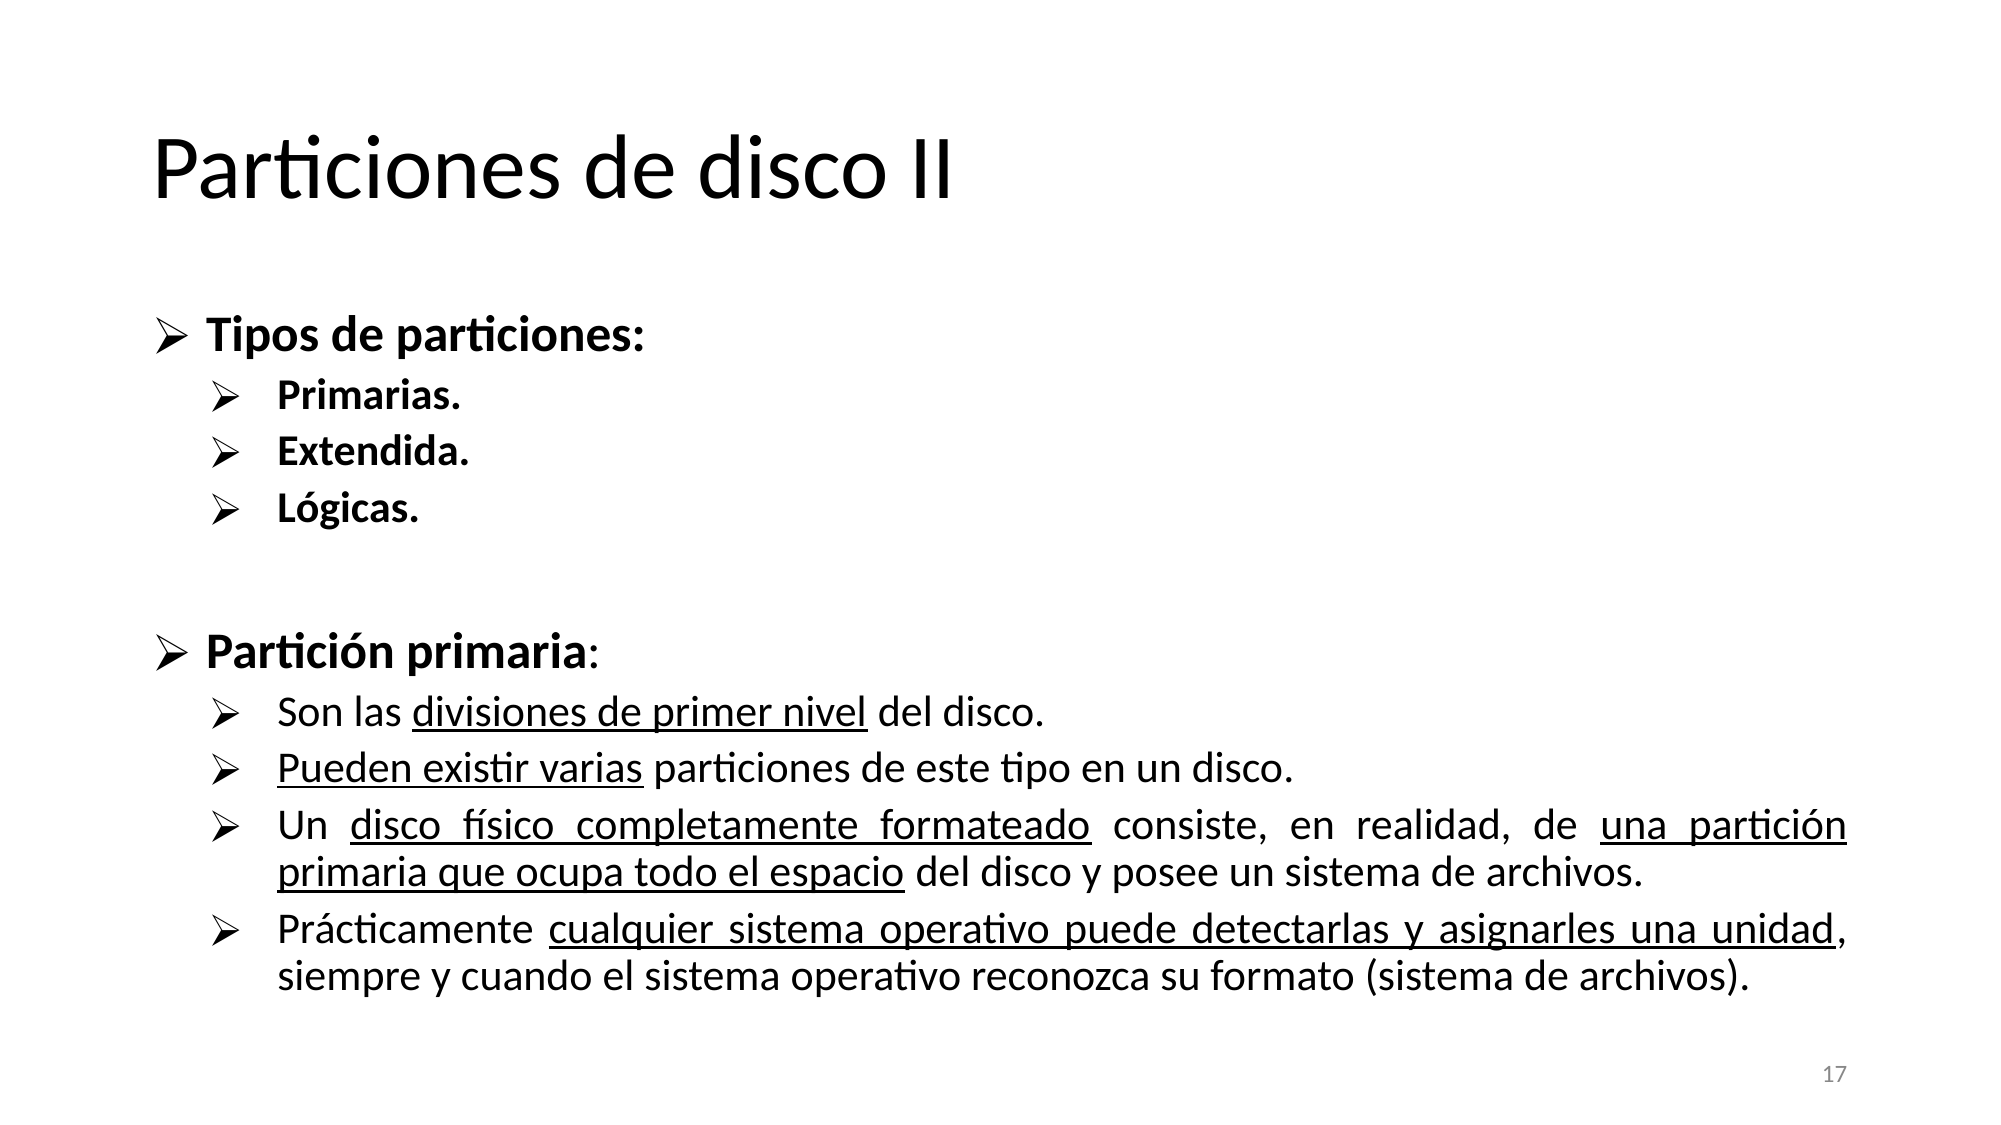

# Particiones de disco II
Tipos de particiones:
Primarias.
Extendida.
Lógicas.

Partición primaria:
Son las divisiones de primer nivel del disco.
Pueden existir varias particiones de este tipo en un disco.
Un disco físico completamente formateado consiste, en realidad, de una partición primaria que ocupa todo el espacio del disco y posee un sistema de archivos.
Prácticamente cualquier sistema operativo puede detectarlas y asignarles una unidad, siempre y cuando el sistema operativo reconozca su formato (sistema de archivos).

17